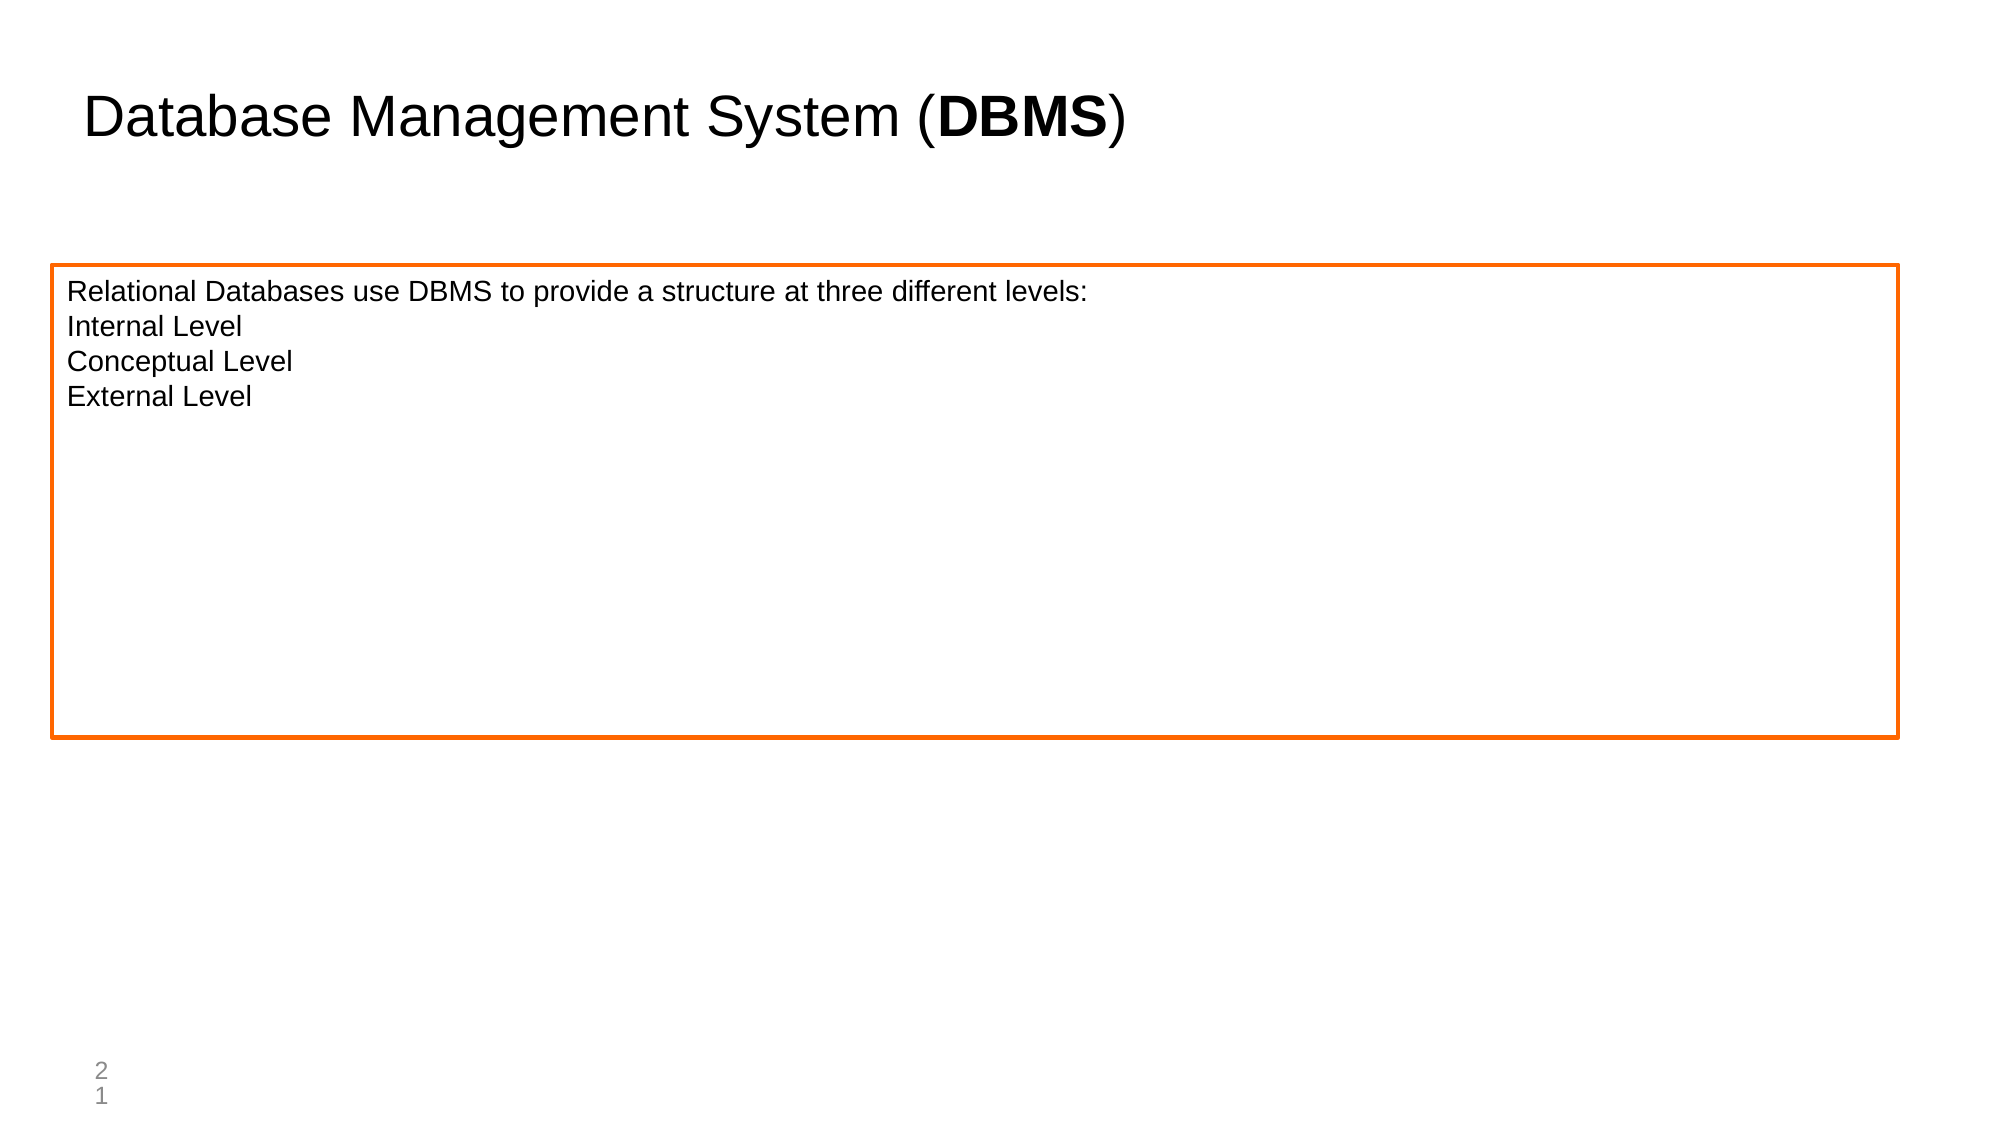

# Database Management System (DBMS)
Relational Databases use DBMS to provide a structure at three different levels:
Internal Level
Conceptual Level
External Level
21